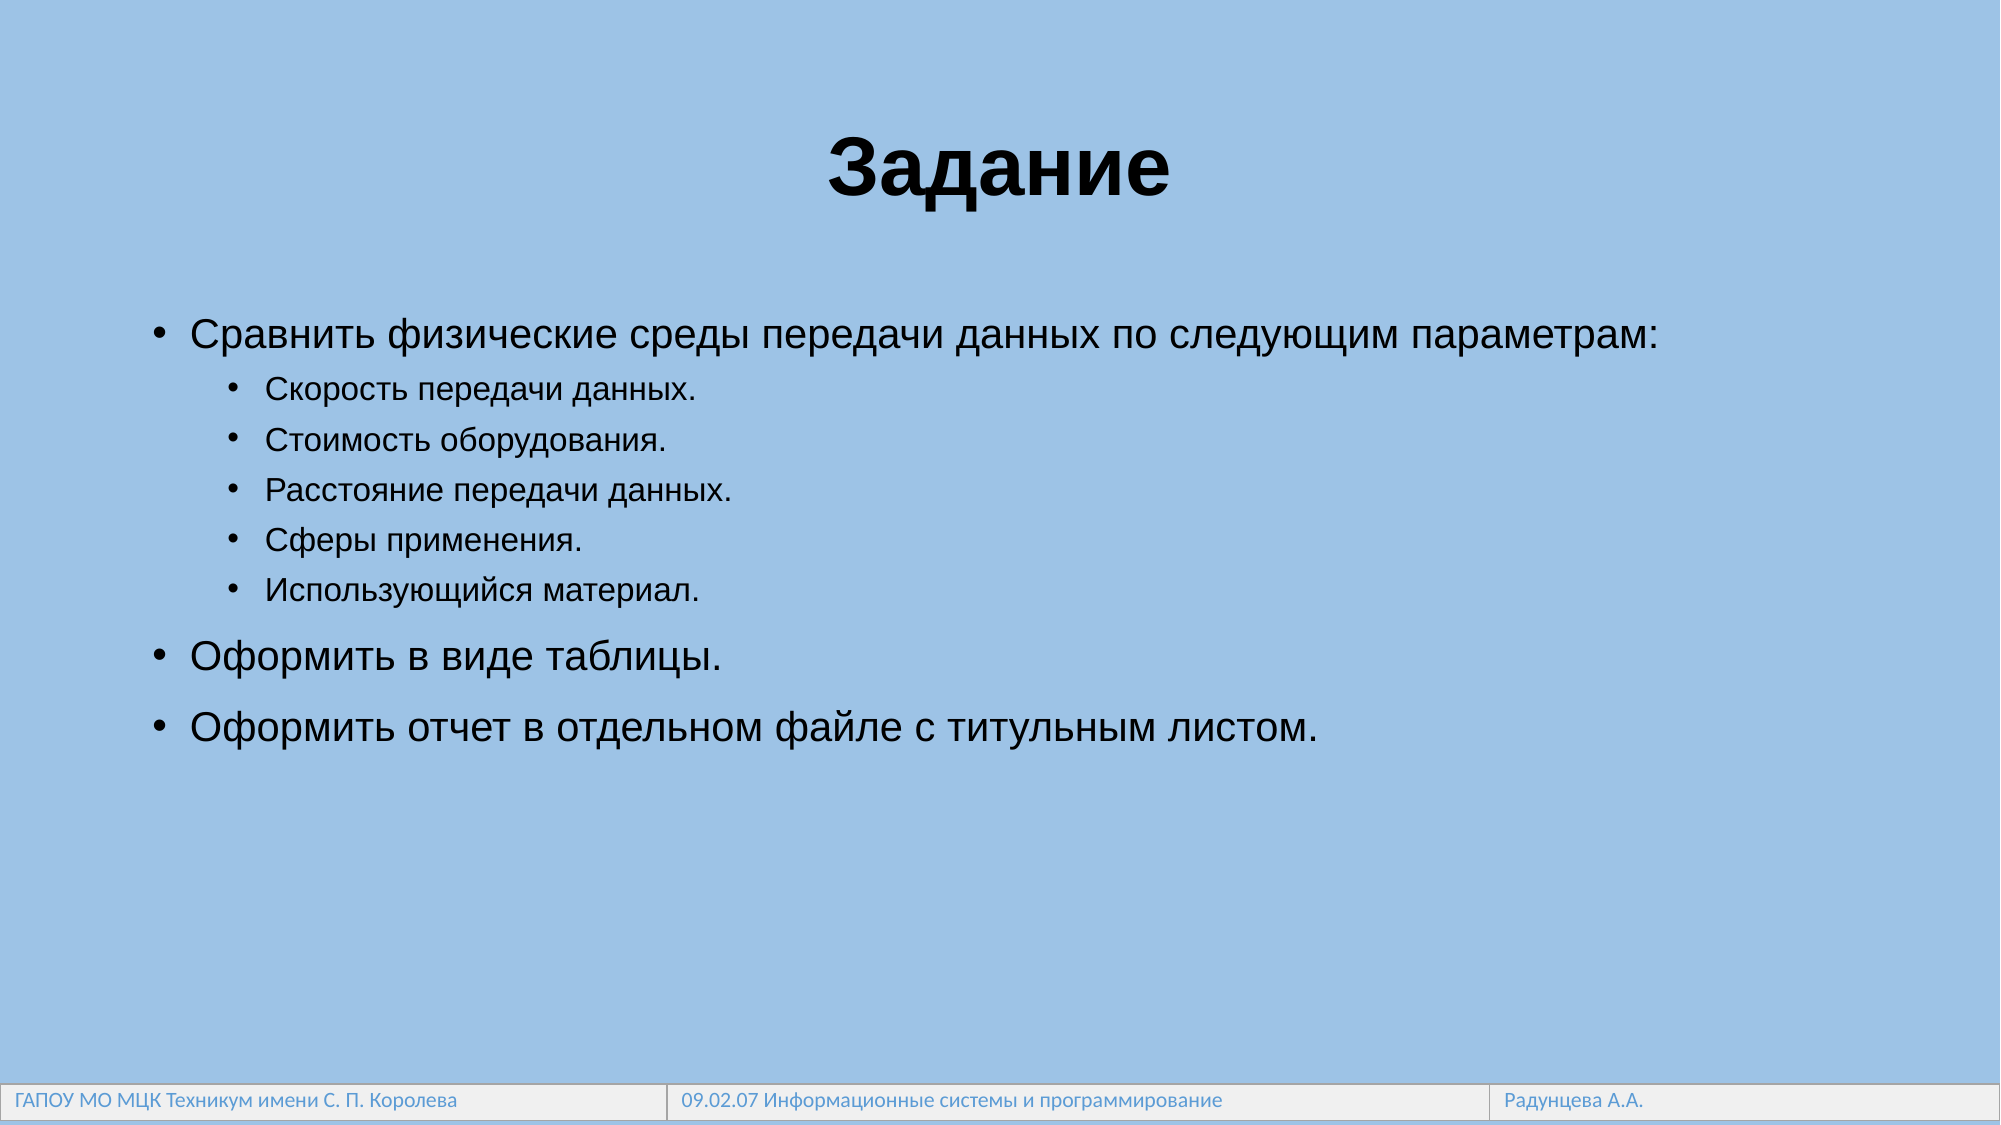

# Задание
Сравнить физические среды передачи данных по следующим параметрам:
Скорость передачи данных.
Стоимость оборудования.
Расстояние передачи данных.
Сферы применения.
Использующийся материал.
Оформить в виде таблицы.
Оформить отчет в отдельном файле с титульным листом.

| ГАПОУ МО МЦК Техникум имени С. П. Королева | 09.02.07 Информационные системы и программирование | Радунцева А.А. |
| --- | --- | --- |